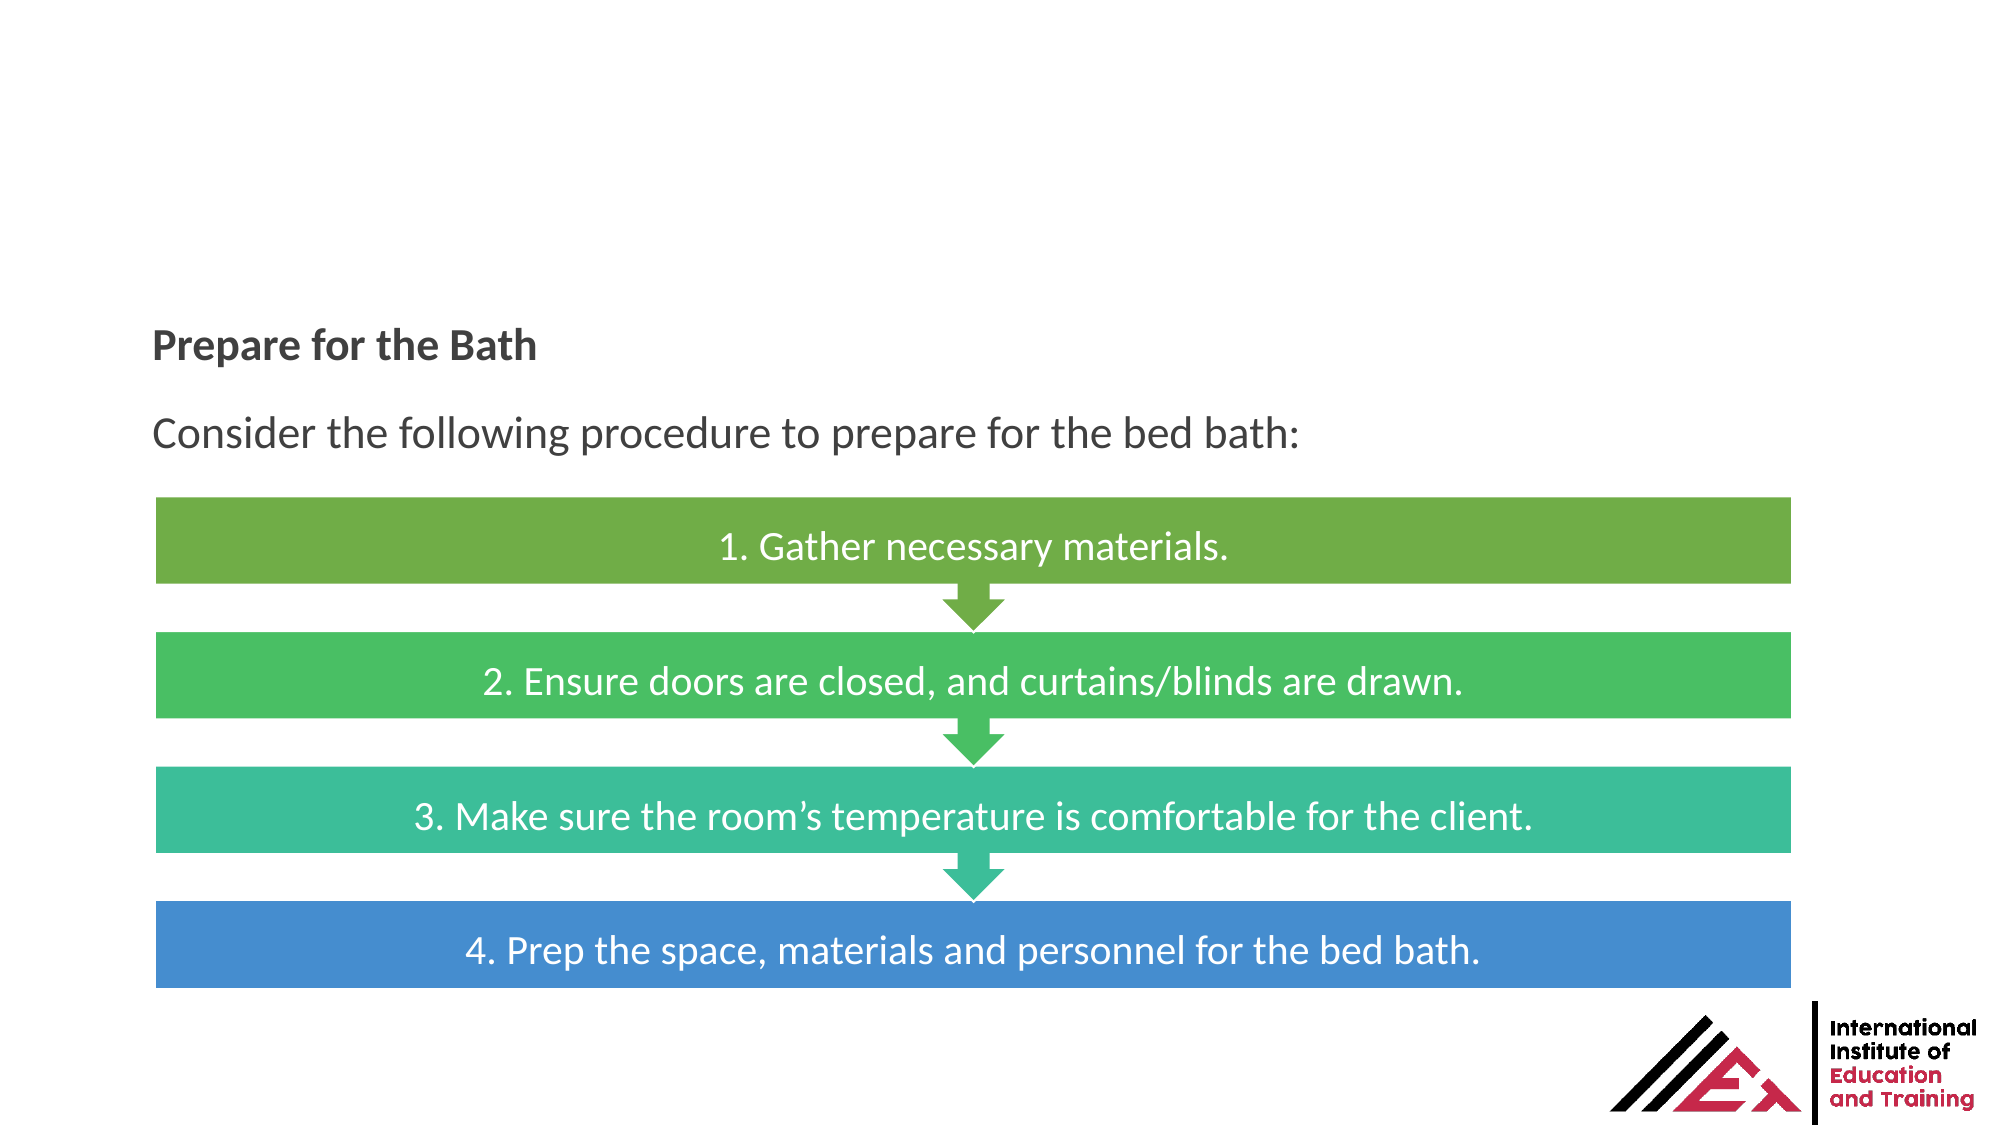

Prepare for the Bath
Consider the following procedure to prepare for the bed bath:

4. Prep the space, materials and personnel for the bed bath.
3. Make sure the room’s temperature is comfortable for the client.
2. Ensure doors are closed, and curtains/blinds are drawn.
1. Gather necessary materials.